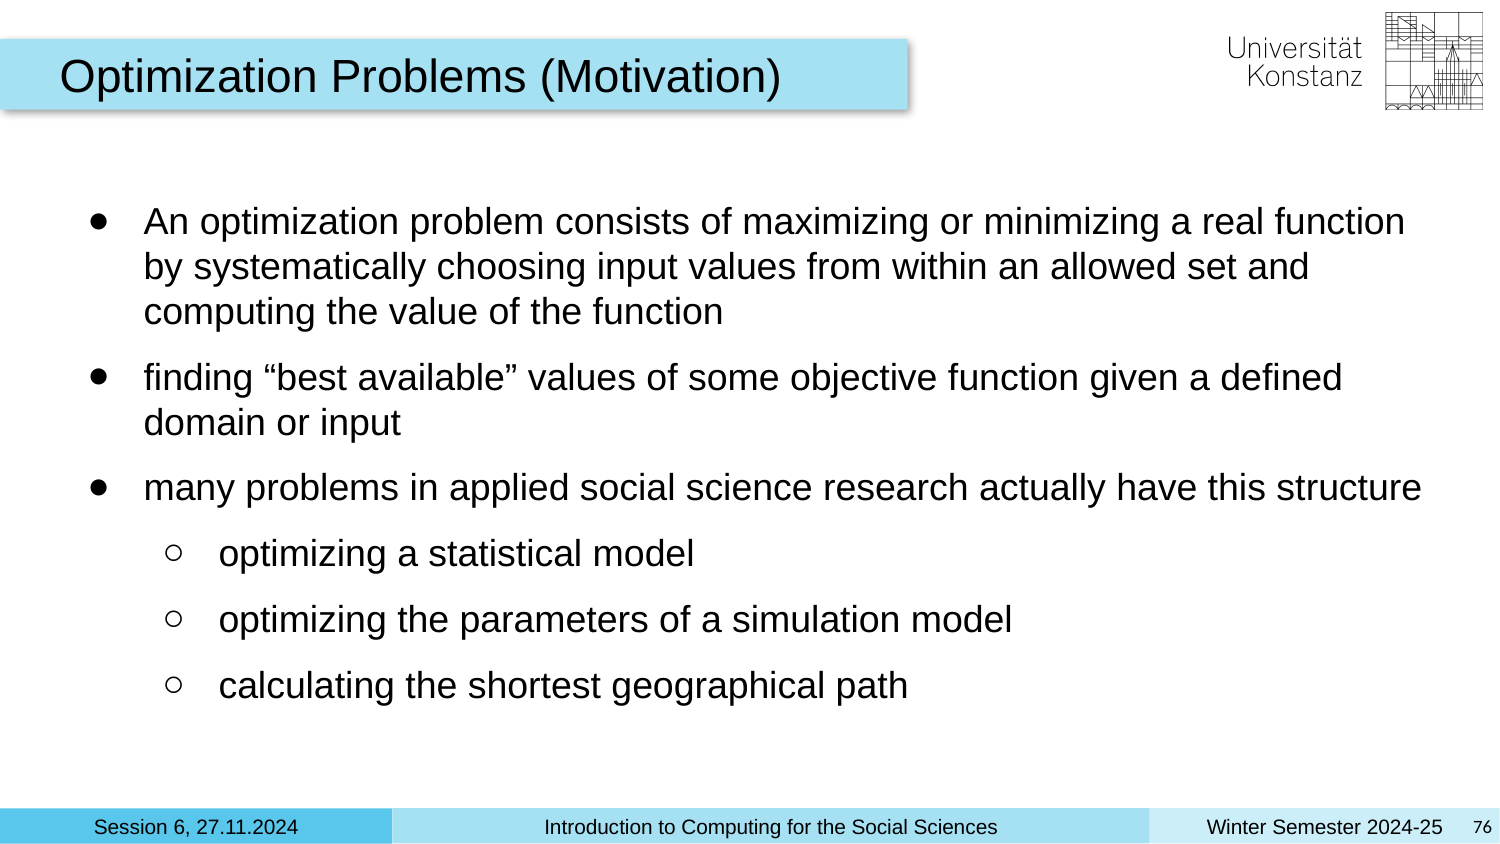

Optimization Problems (Motivation)
An optimization problem consists of maximizing or minimizing a real function by systematically choosing input values from within an allowed set and computing the value of the function
finding “best available” values of some objective function given a defined domain or input
many problems in applied social science research actually have this structure
optimizing a statistical model
optimizing the parameters of a simulation model
calculating the shortest geographical path